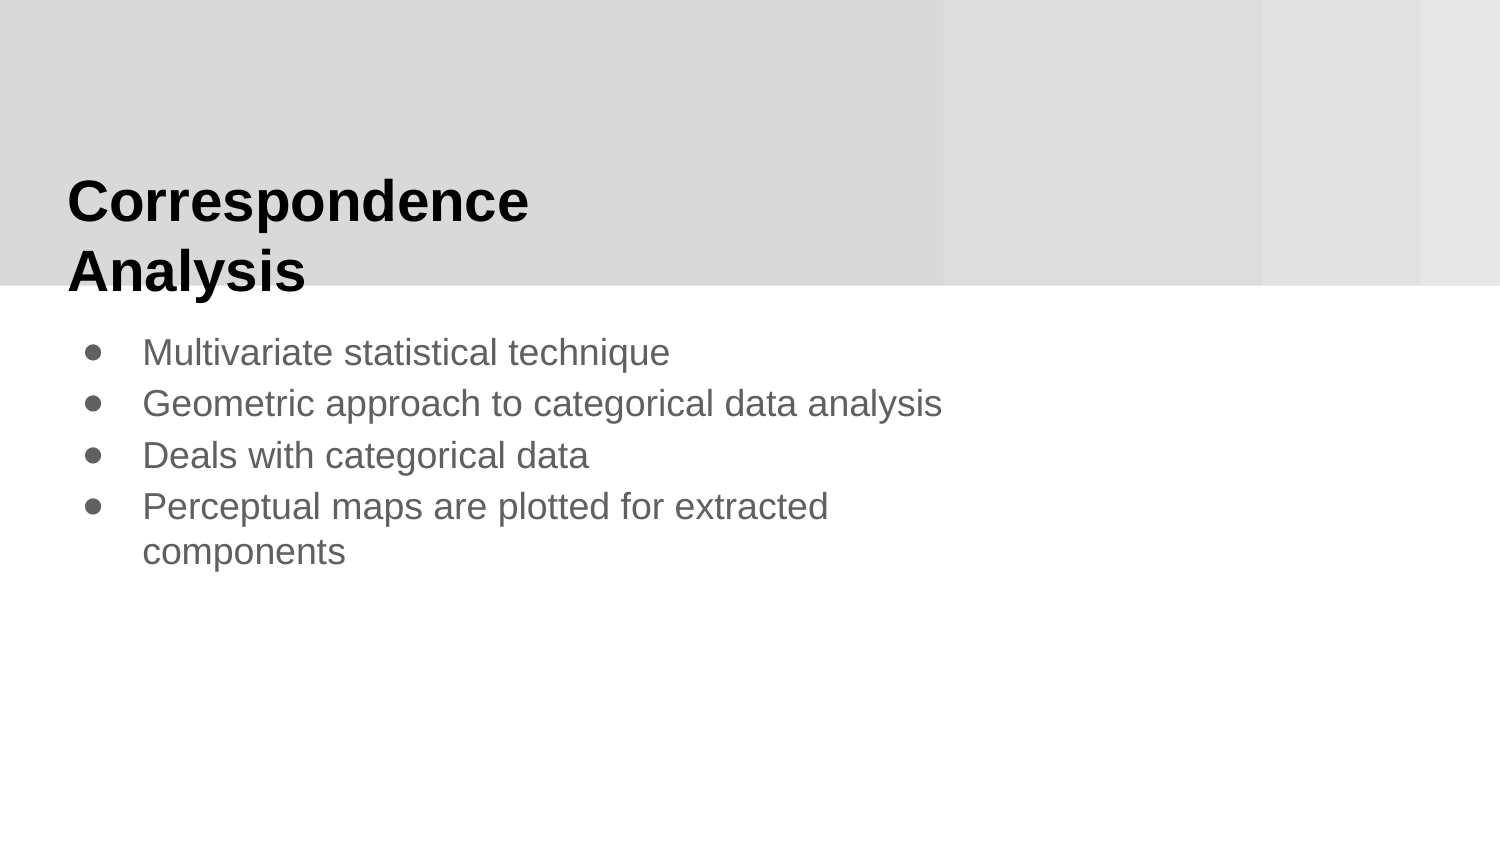

# Correspondence Analysis
Multivariate statistical technique
Geometric approach to categorical data analysis
Deals with categorical data
Perceptual maps are plotted for extracted components